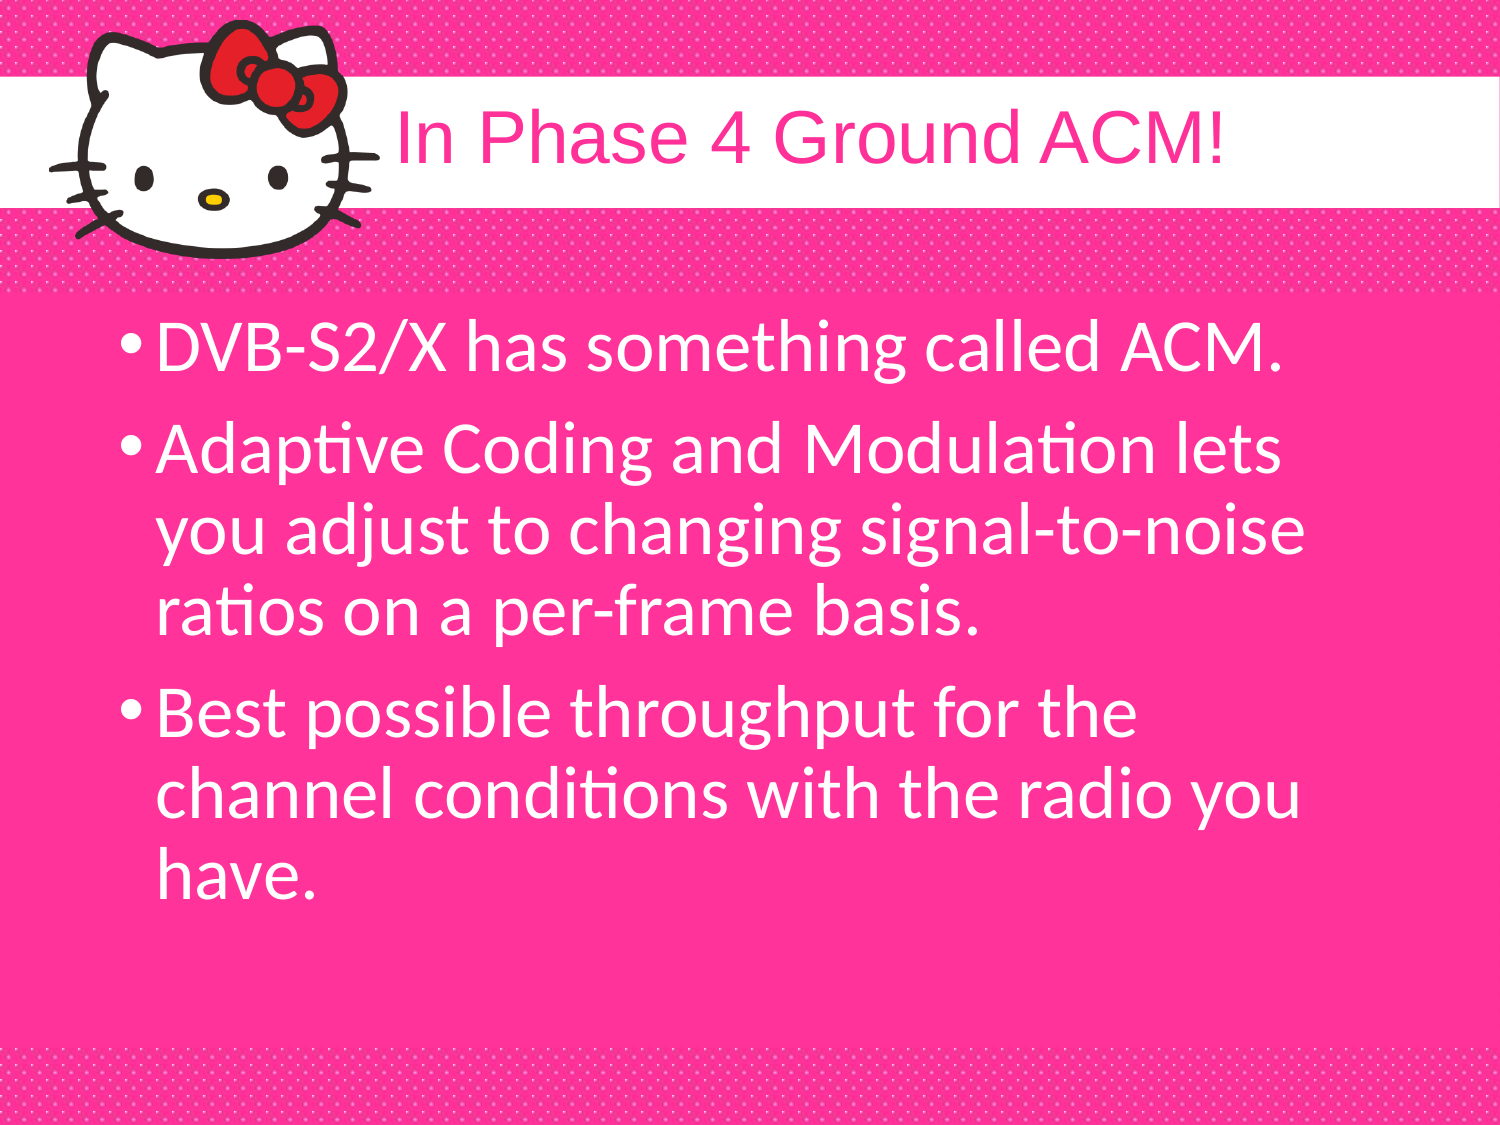

# In Phase 4 Ground ACM!
DVB-S2/X has something called ACM.
Adaptive Coding and Modulation lets you adjust to changing signal-to-noise ratios on a per-frame basis.
Best possible throughput for the channel conditions with the radio you have.